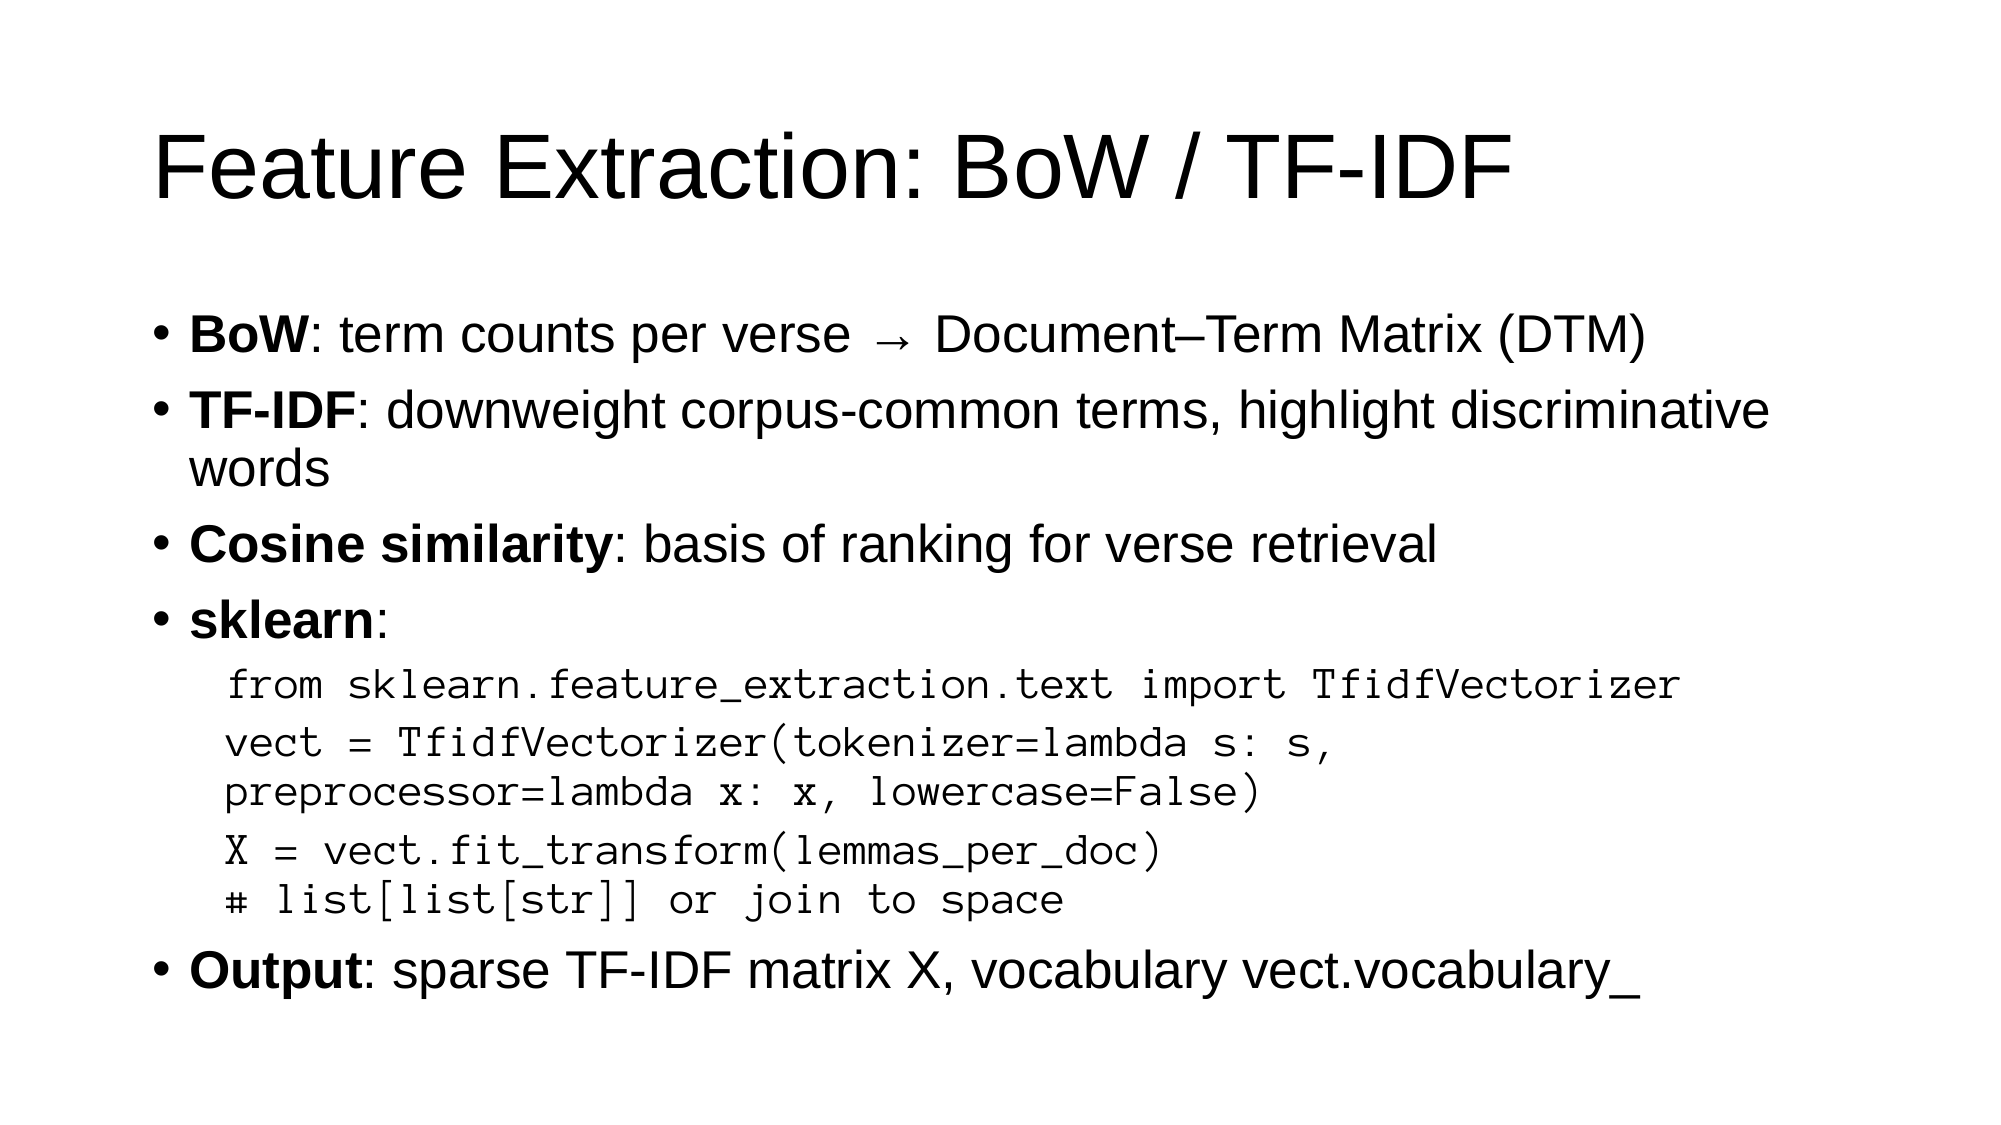

# Feature Extraction: BoW / TF-IDF
BoW: term counts per verse → Document–Term Matrix (DTM)
TF-IDF: downweight corpus-common terms, highlight discriminative words
Cosine similarity: basis of ranking for verse retrieval
sklearn:
from sklearn.feature_extraction.text import TfidfVectorizer
vect = TfidfVectorizer(tokenizer=lambda s: s, 	preprocessor=lambda x: x, lowercase=False)
X = vect.fit_transform(lemmas_per_doc)
# list[list[str]] or join to space
Output: sparse TF-IDF matrix X, vocabulary vect.vocabulary_